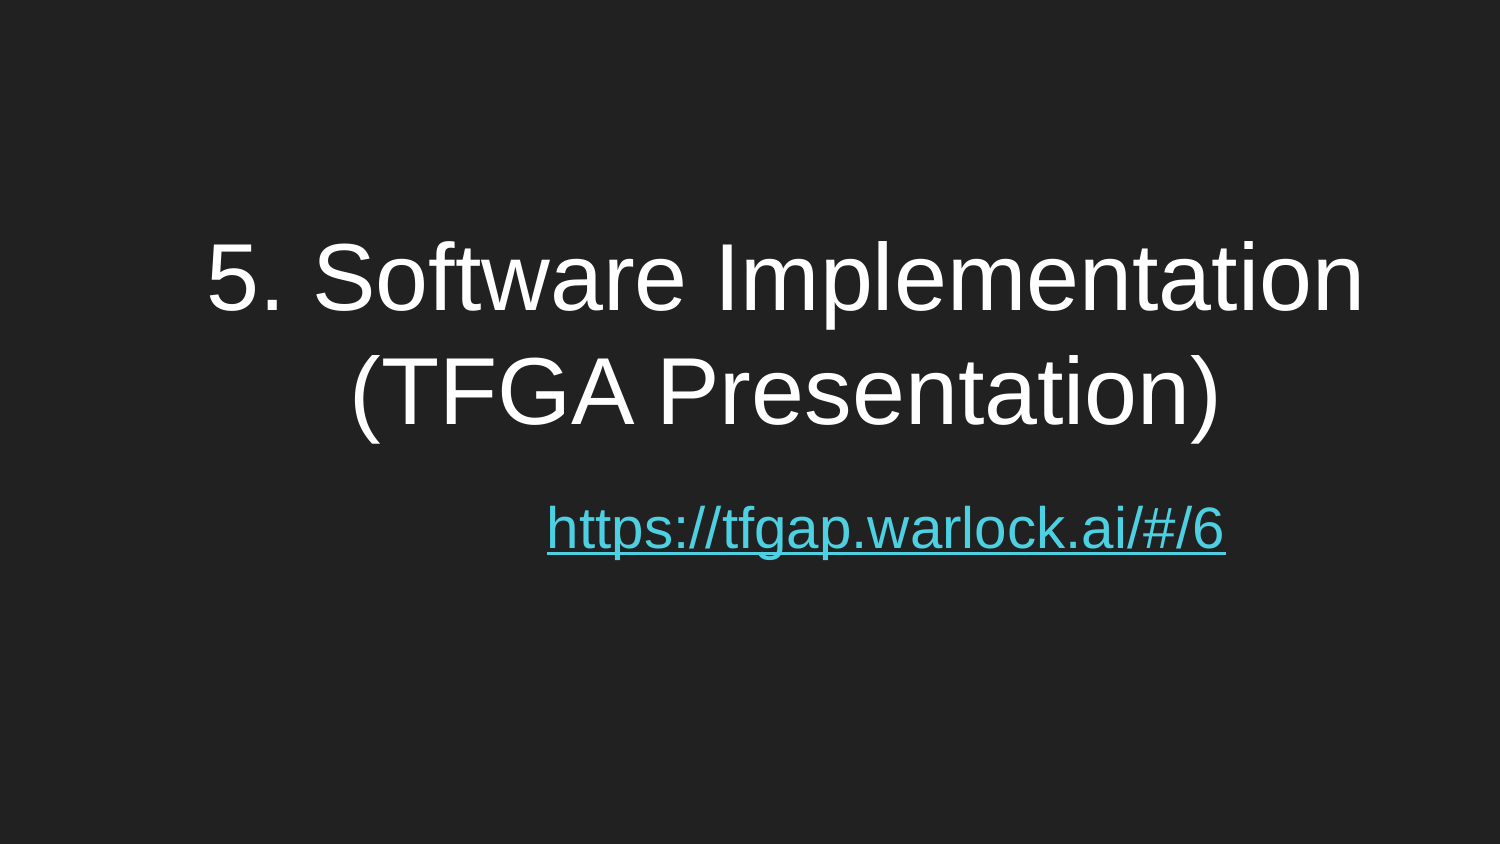

# 5. Software Implementation (TFGA Presentation)
https://tfgap.warlock.ai/#/6